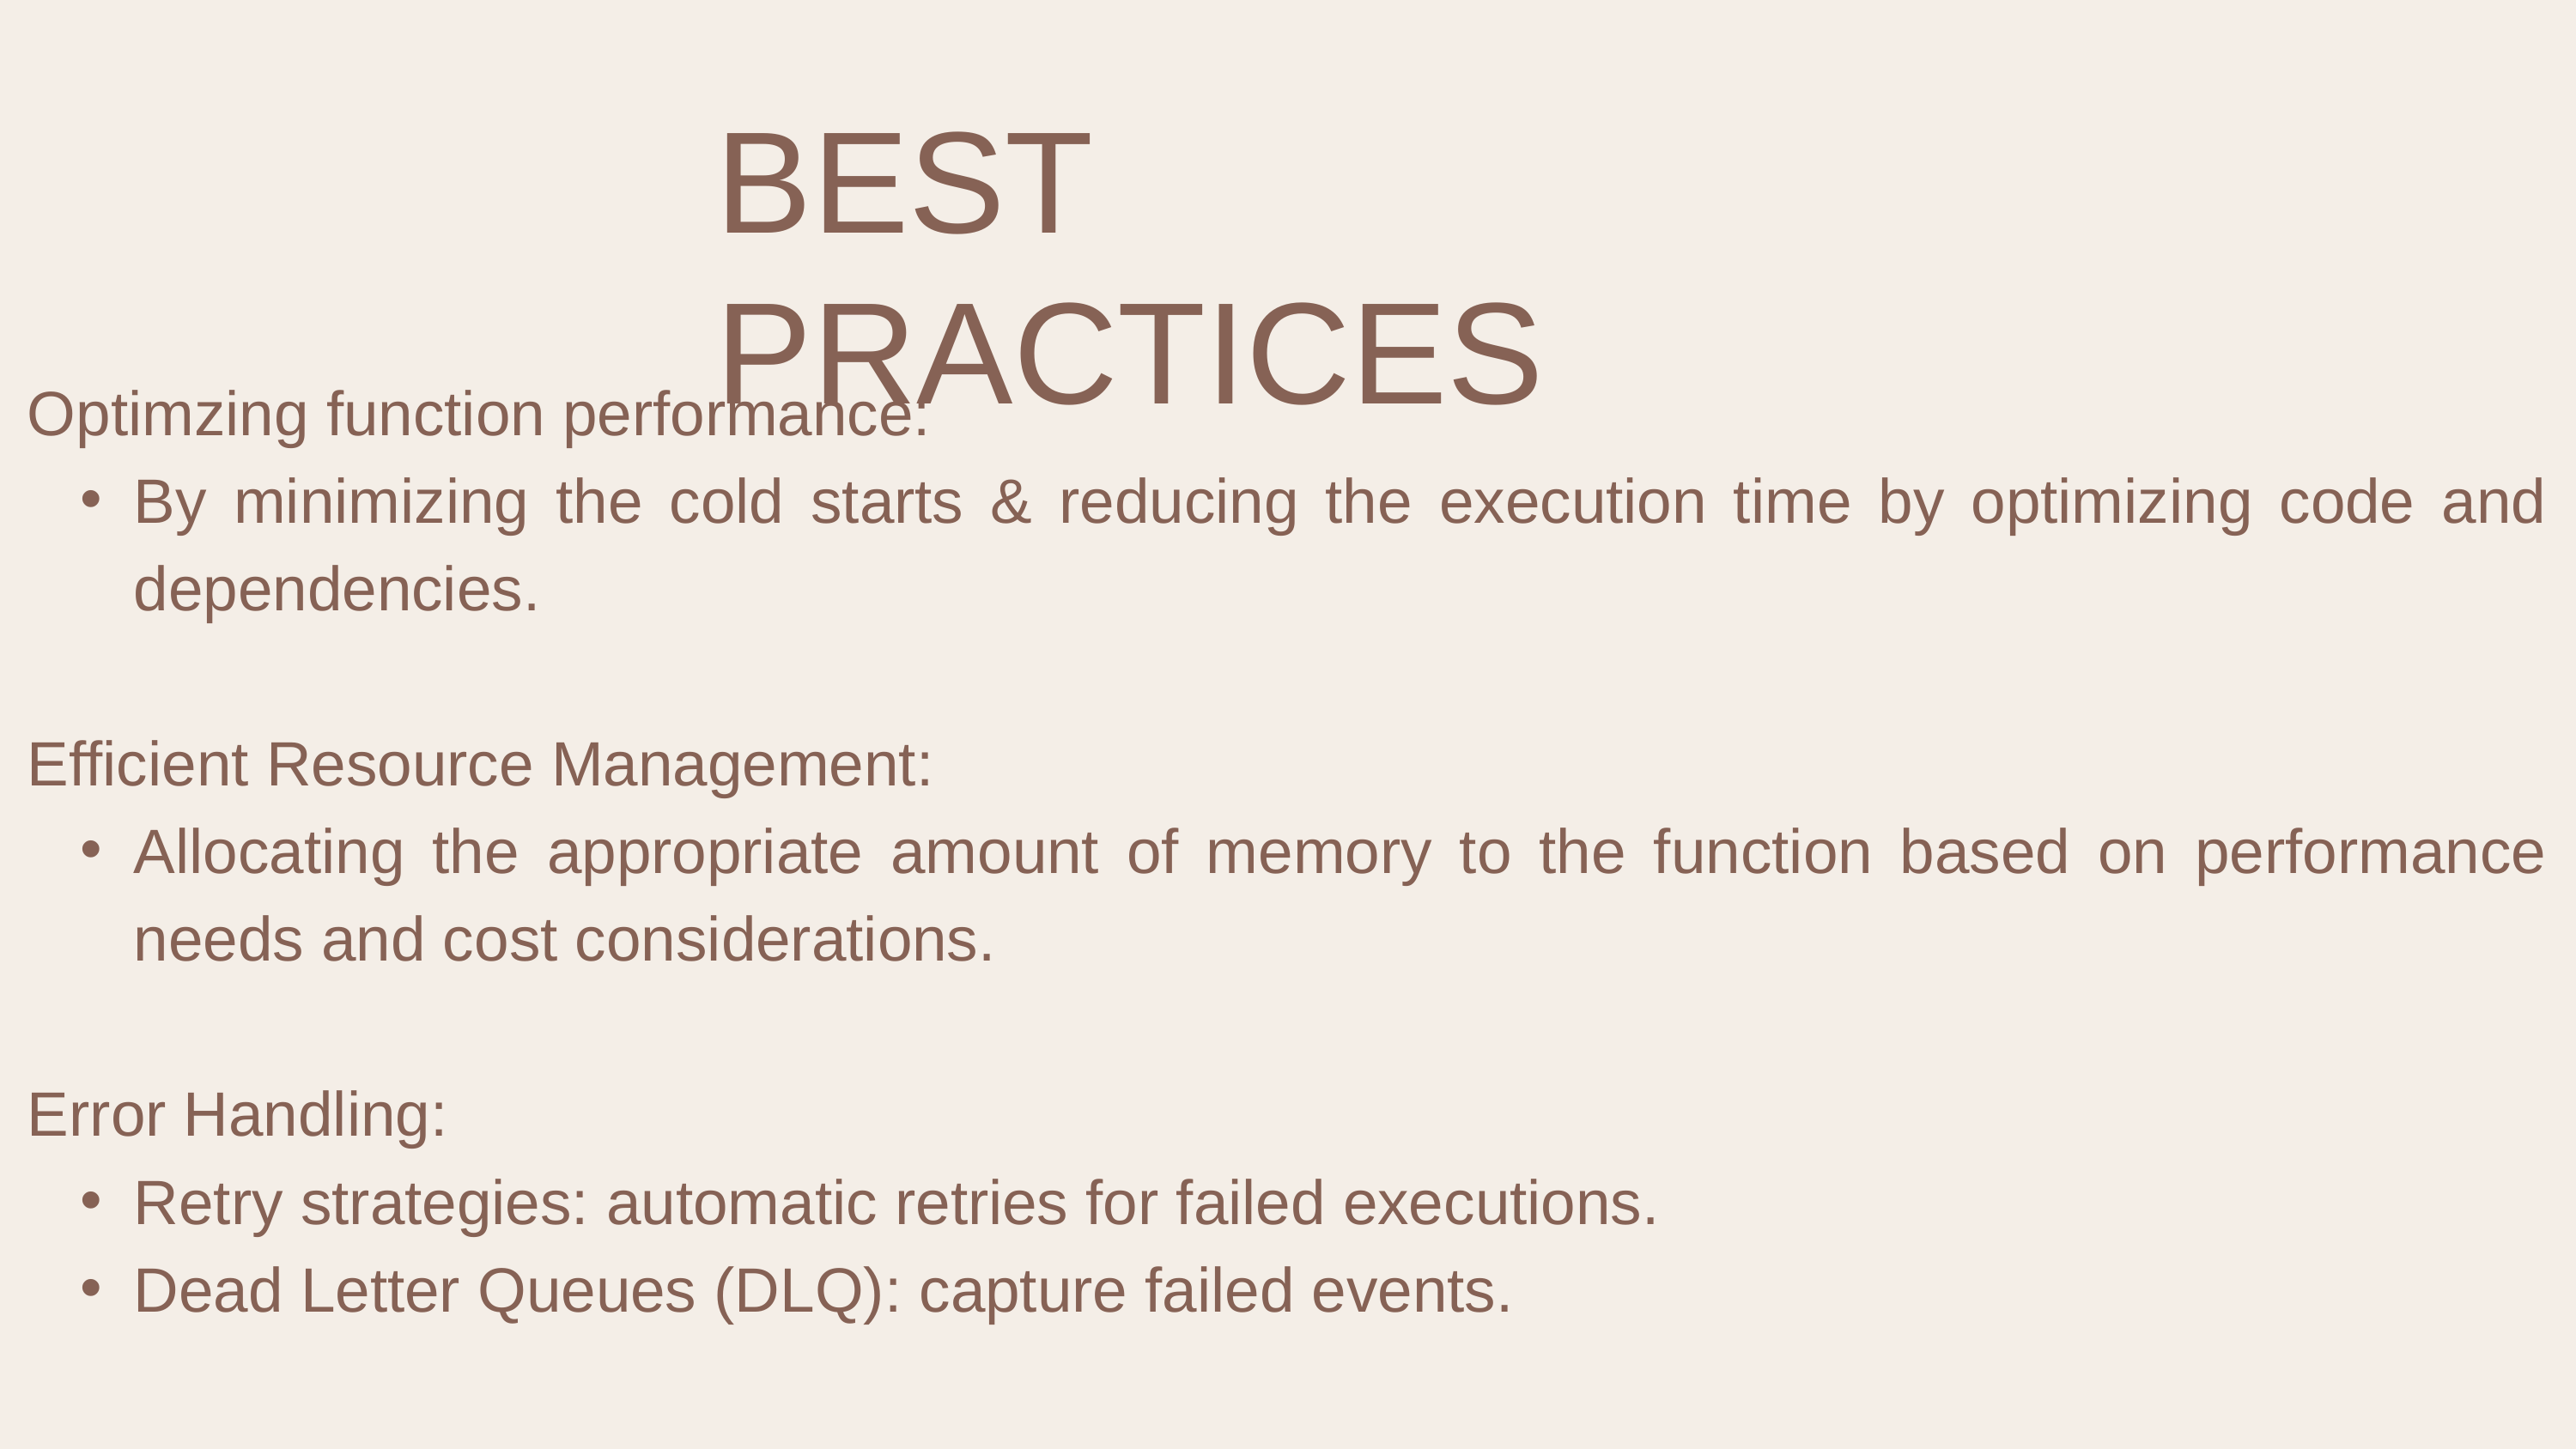

BEST PRACTICES
Optimzing function performance:
By minimizing the cold starts & reducing the execution time by optimizing code and dependencies.

Efficient Resource Management:
Allocating the appropriate amount of memory to the function based on performance needs and cost considerations.

Error Handling:
Retry strategies: automatic retries for failed executions.
Dead Letter Queues (DLQ): capture failed events.